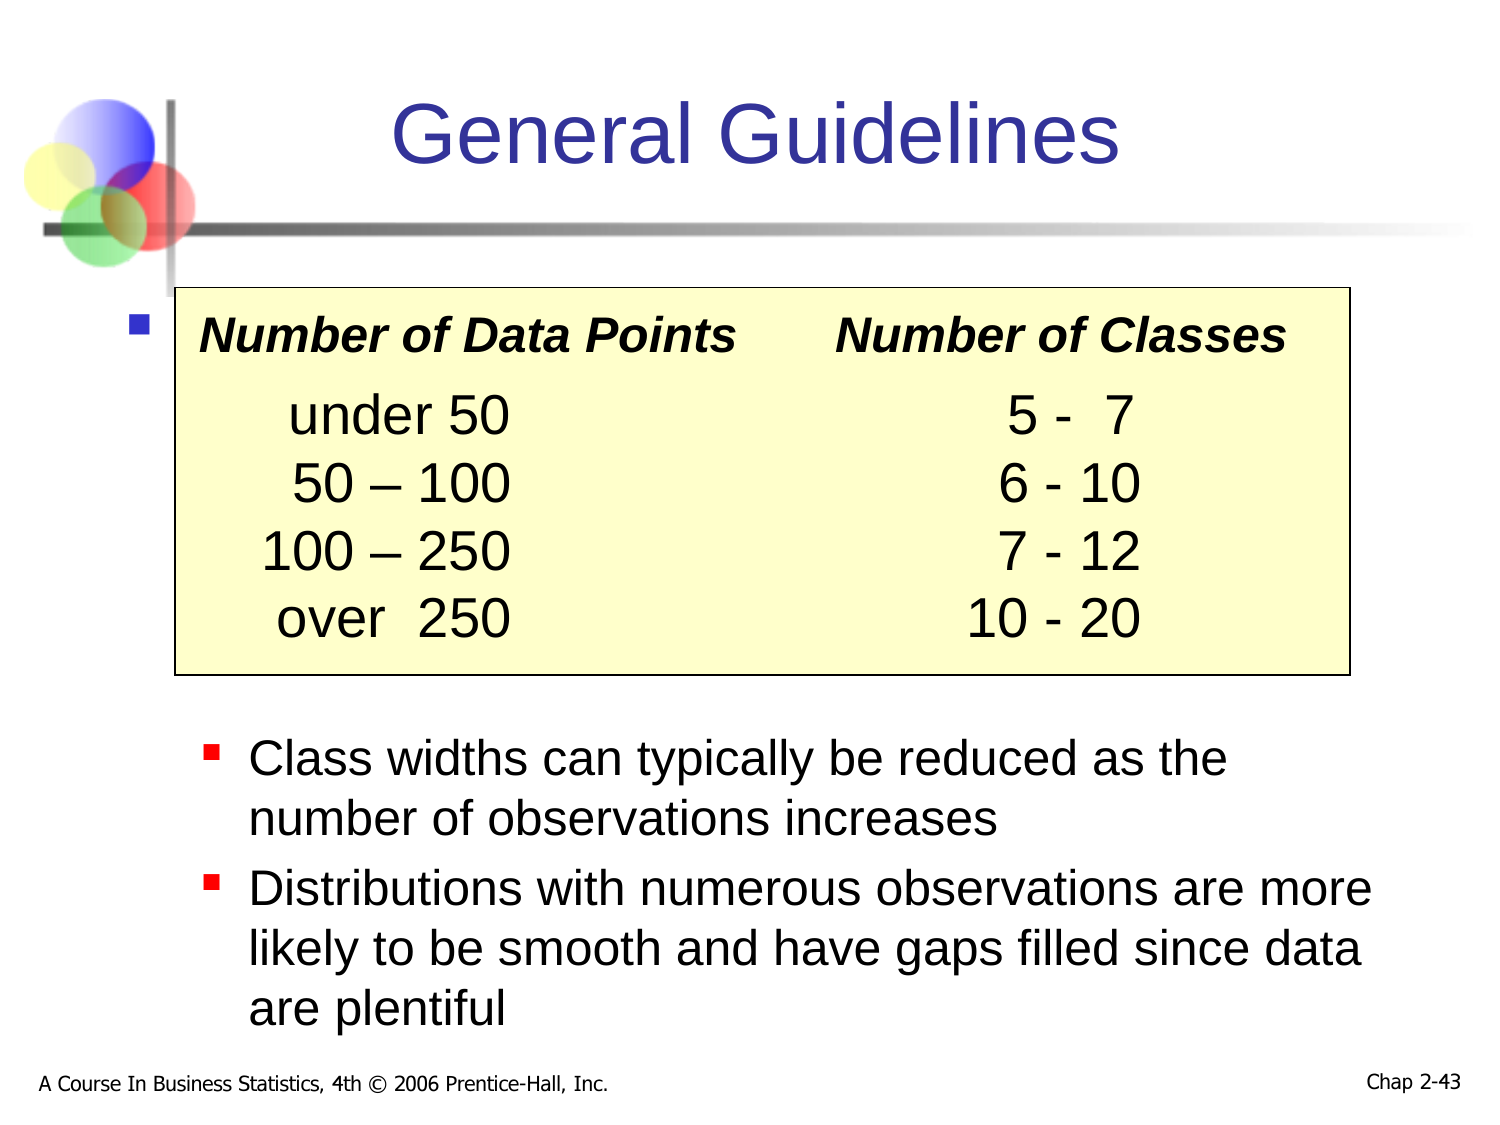

# General Guidelines
 Number of Data Points       Number of Classes
          under 50                                5 -  7
       50 – 100                               6 - 10
     100 – 250                               7 - 12
      over  250                             10 - 20

Class widths can typically be reduced as the number of observations increases
Distributions with numerous observations are more likely to be smooth and have gaps filled since data are plentiful

A Course In Business Statistics, 4th © 2006 Prentice-Hall, Inc.
Chap 2-43